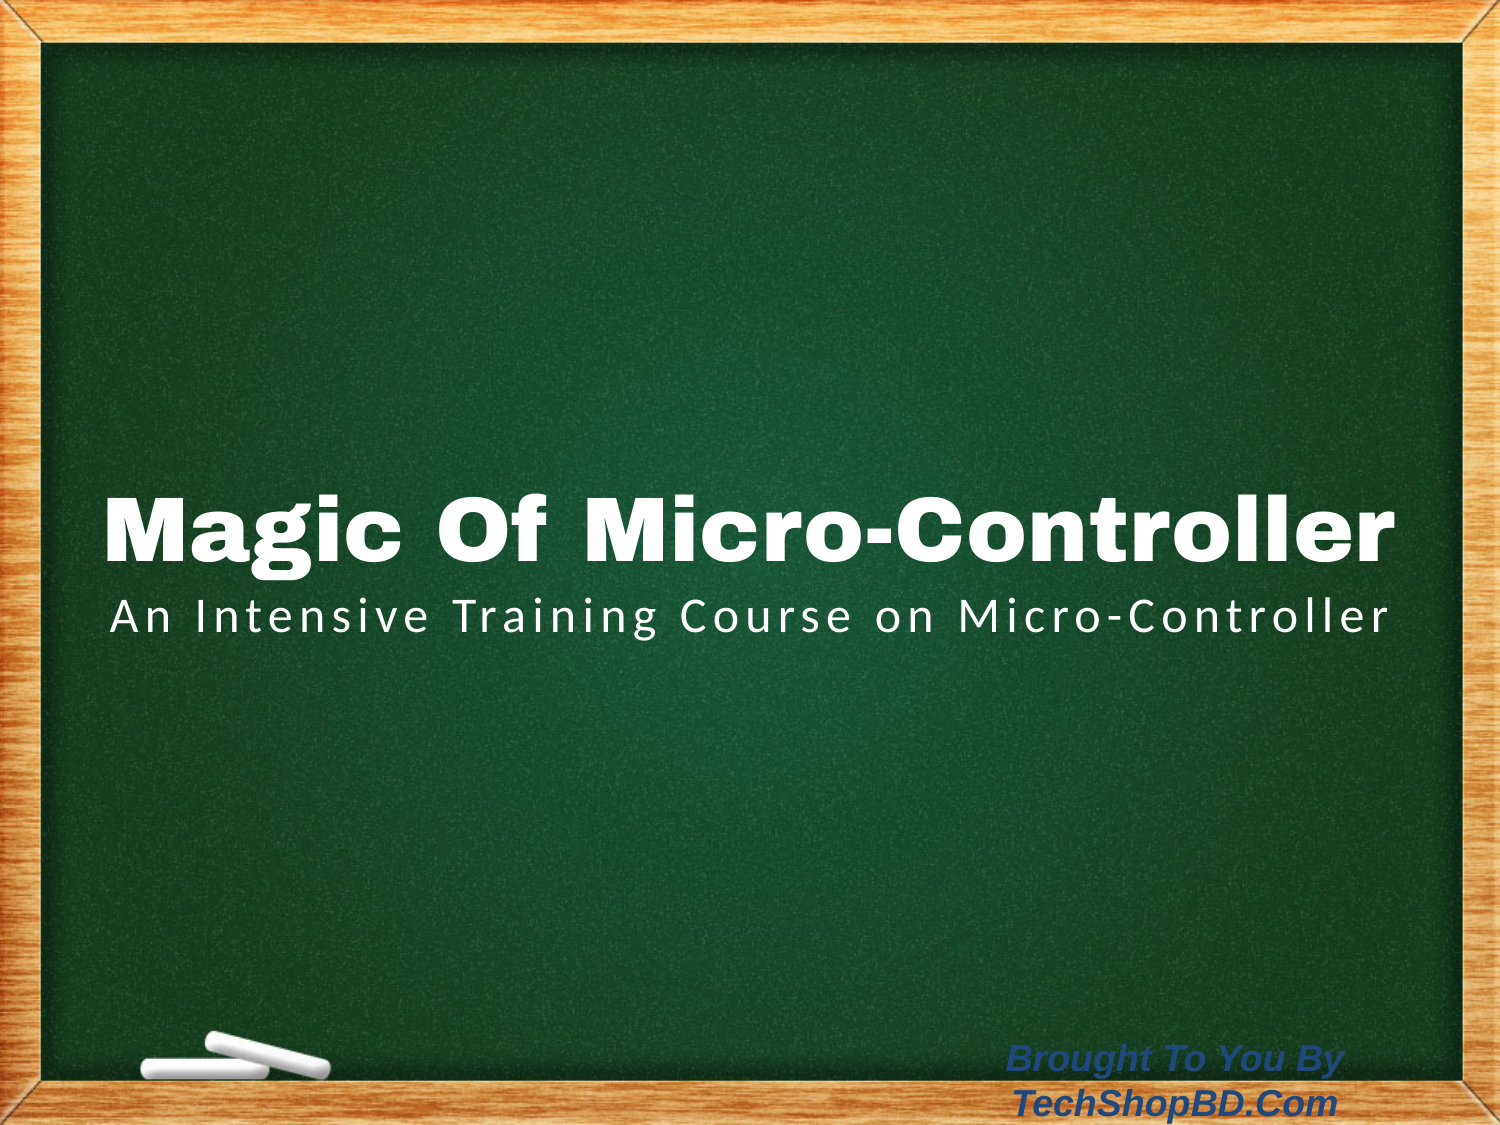

# Magic Of Micro-Controller
An Intensive Training Course on Micro-Controller
Brought To You By TechShopBD.Com